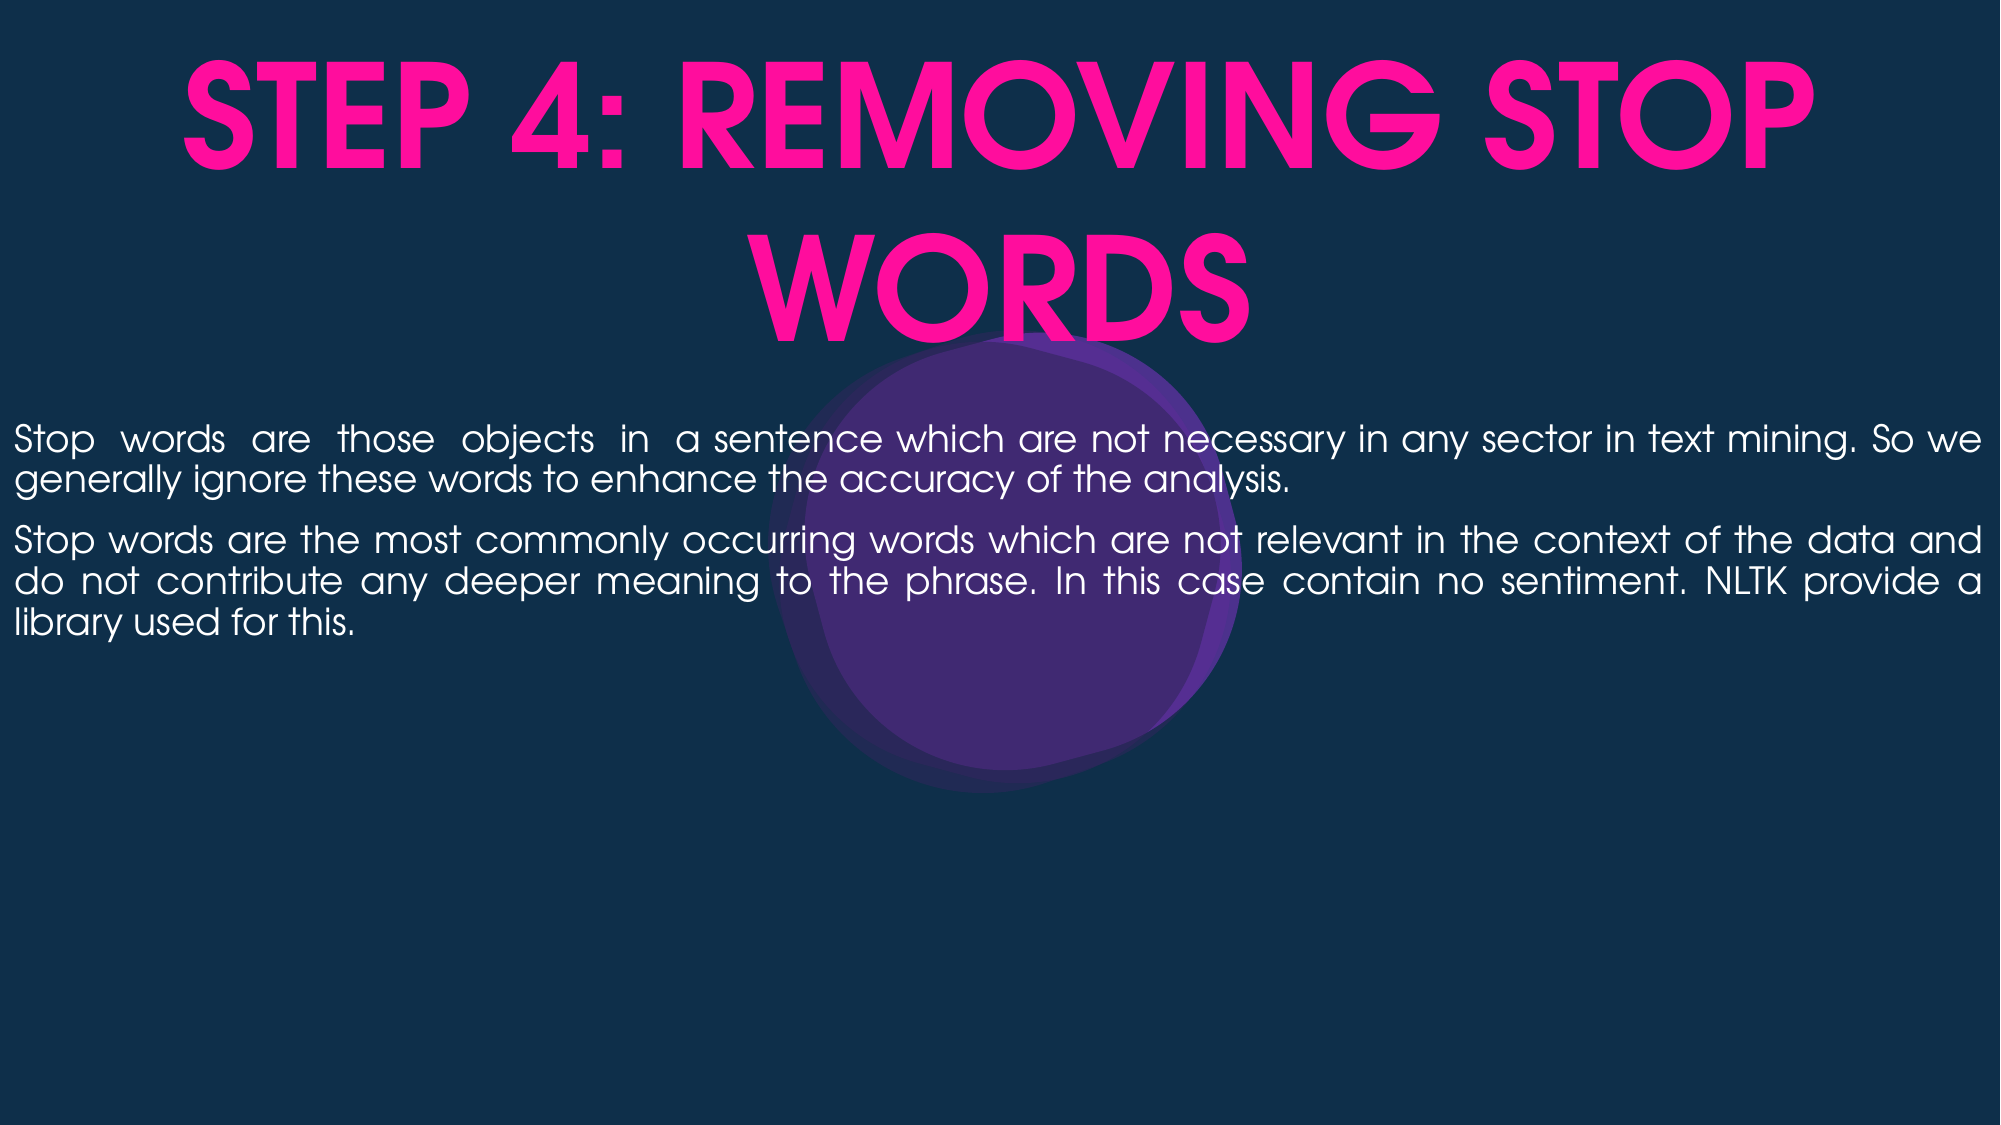

bb

STEP 4: REMOVING STOP
WORDS

Stop  words  are  those  objects  in  a sentence which are not necessary in any sector in text mining. So we generally ignore these words to enhance the accuracy of the analysis.
Stop words are the most commonly occurring words which are not relevant in the context of the data and do not contribute any deeper meaning to the phrase. In this case contain no sentiment. NLTK provide a library used for this.
https://www.pexels.com/photo/ocean-water-wave-photo-1295138/
aa